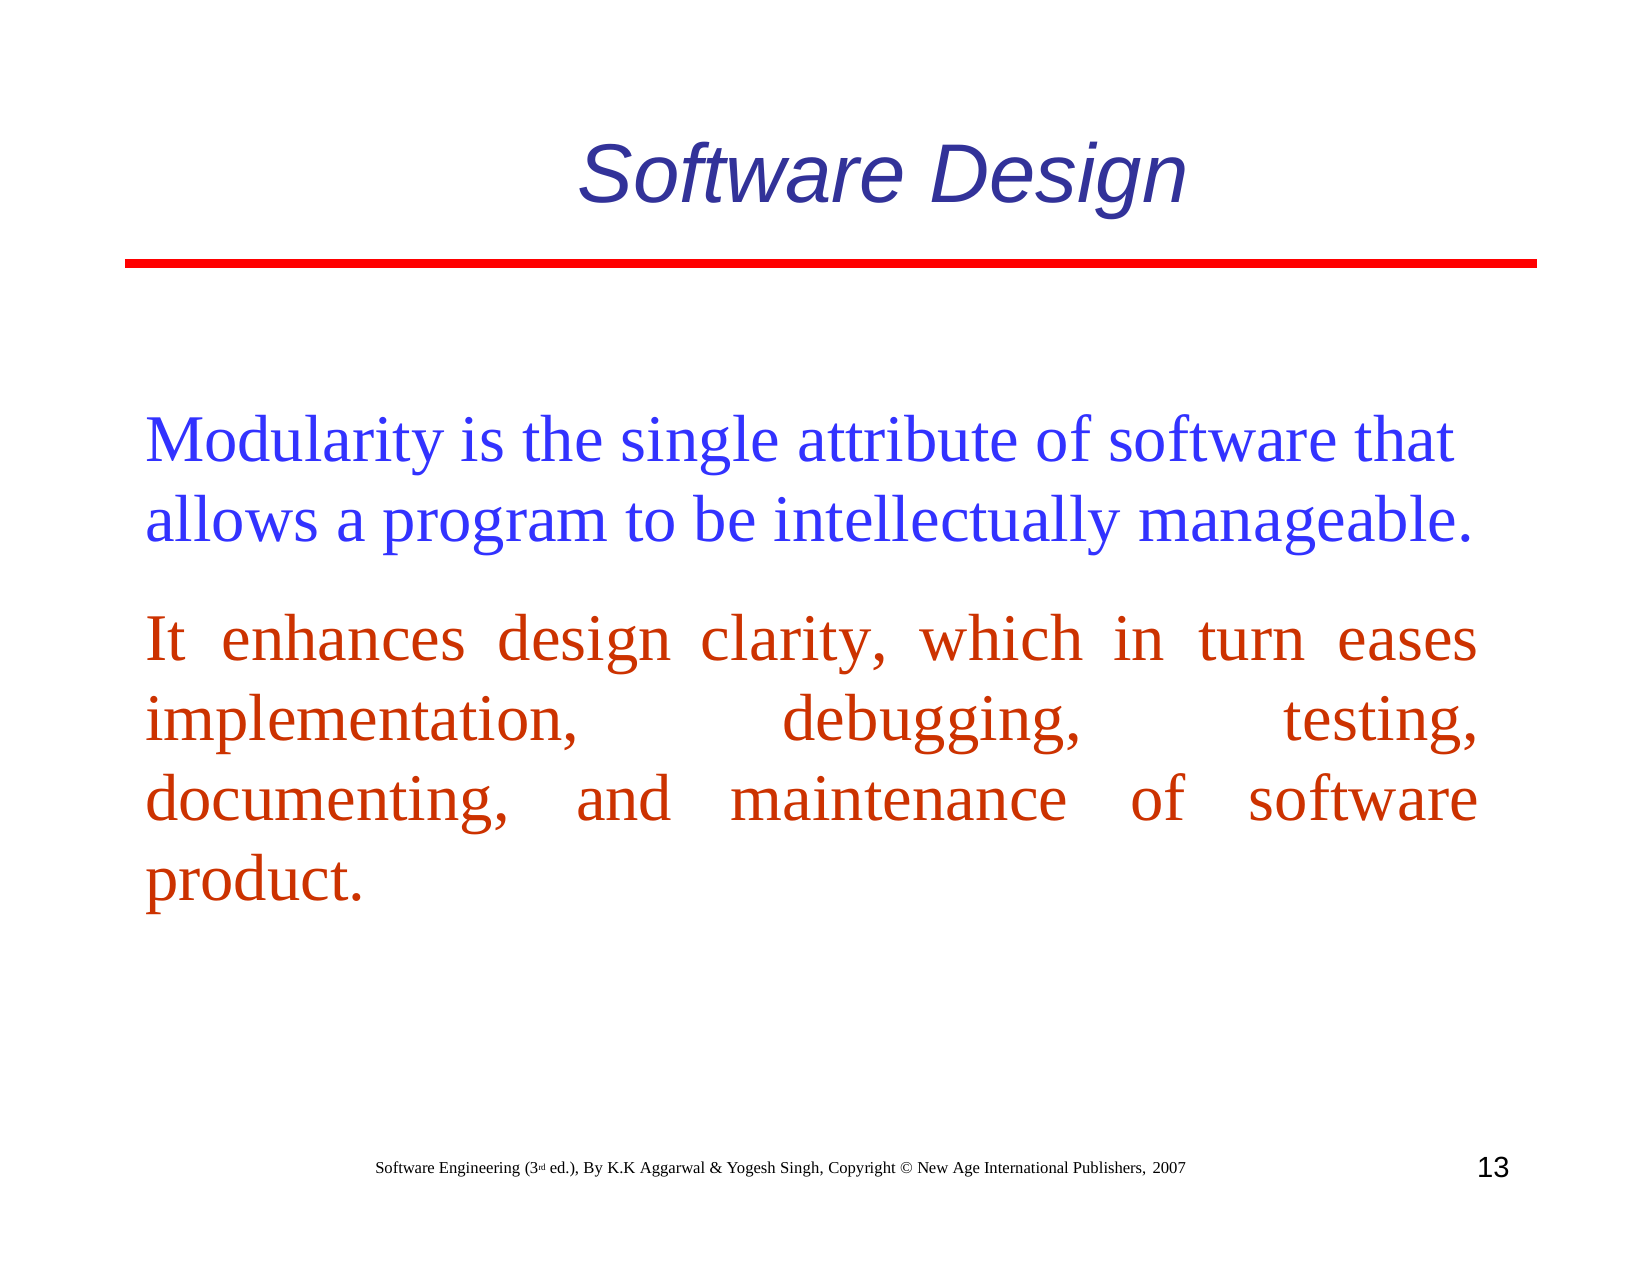

# Software Design

Modularity is the single attribute of software that  allows a program to be intellectually manageable.
| It enhances design | clarity, which | in | turn eases |
| --- | --- | --- | --- |
| implementation, | debugging, |  | testing, |
| documenting, and | maintenance | of | software |
| product. |  |  |  |
13
Software Engineering (3rd  ed.), By K.K Aggarwal & Yogesh Singh, Copyright © New Age International Publishers, 2007